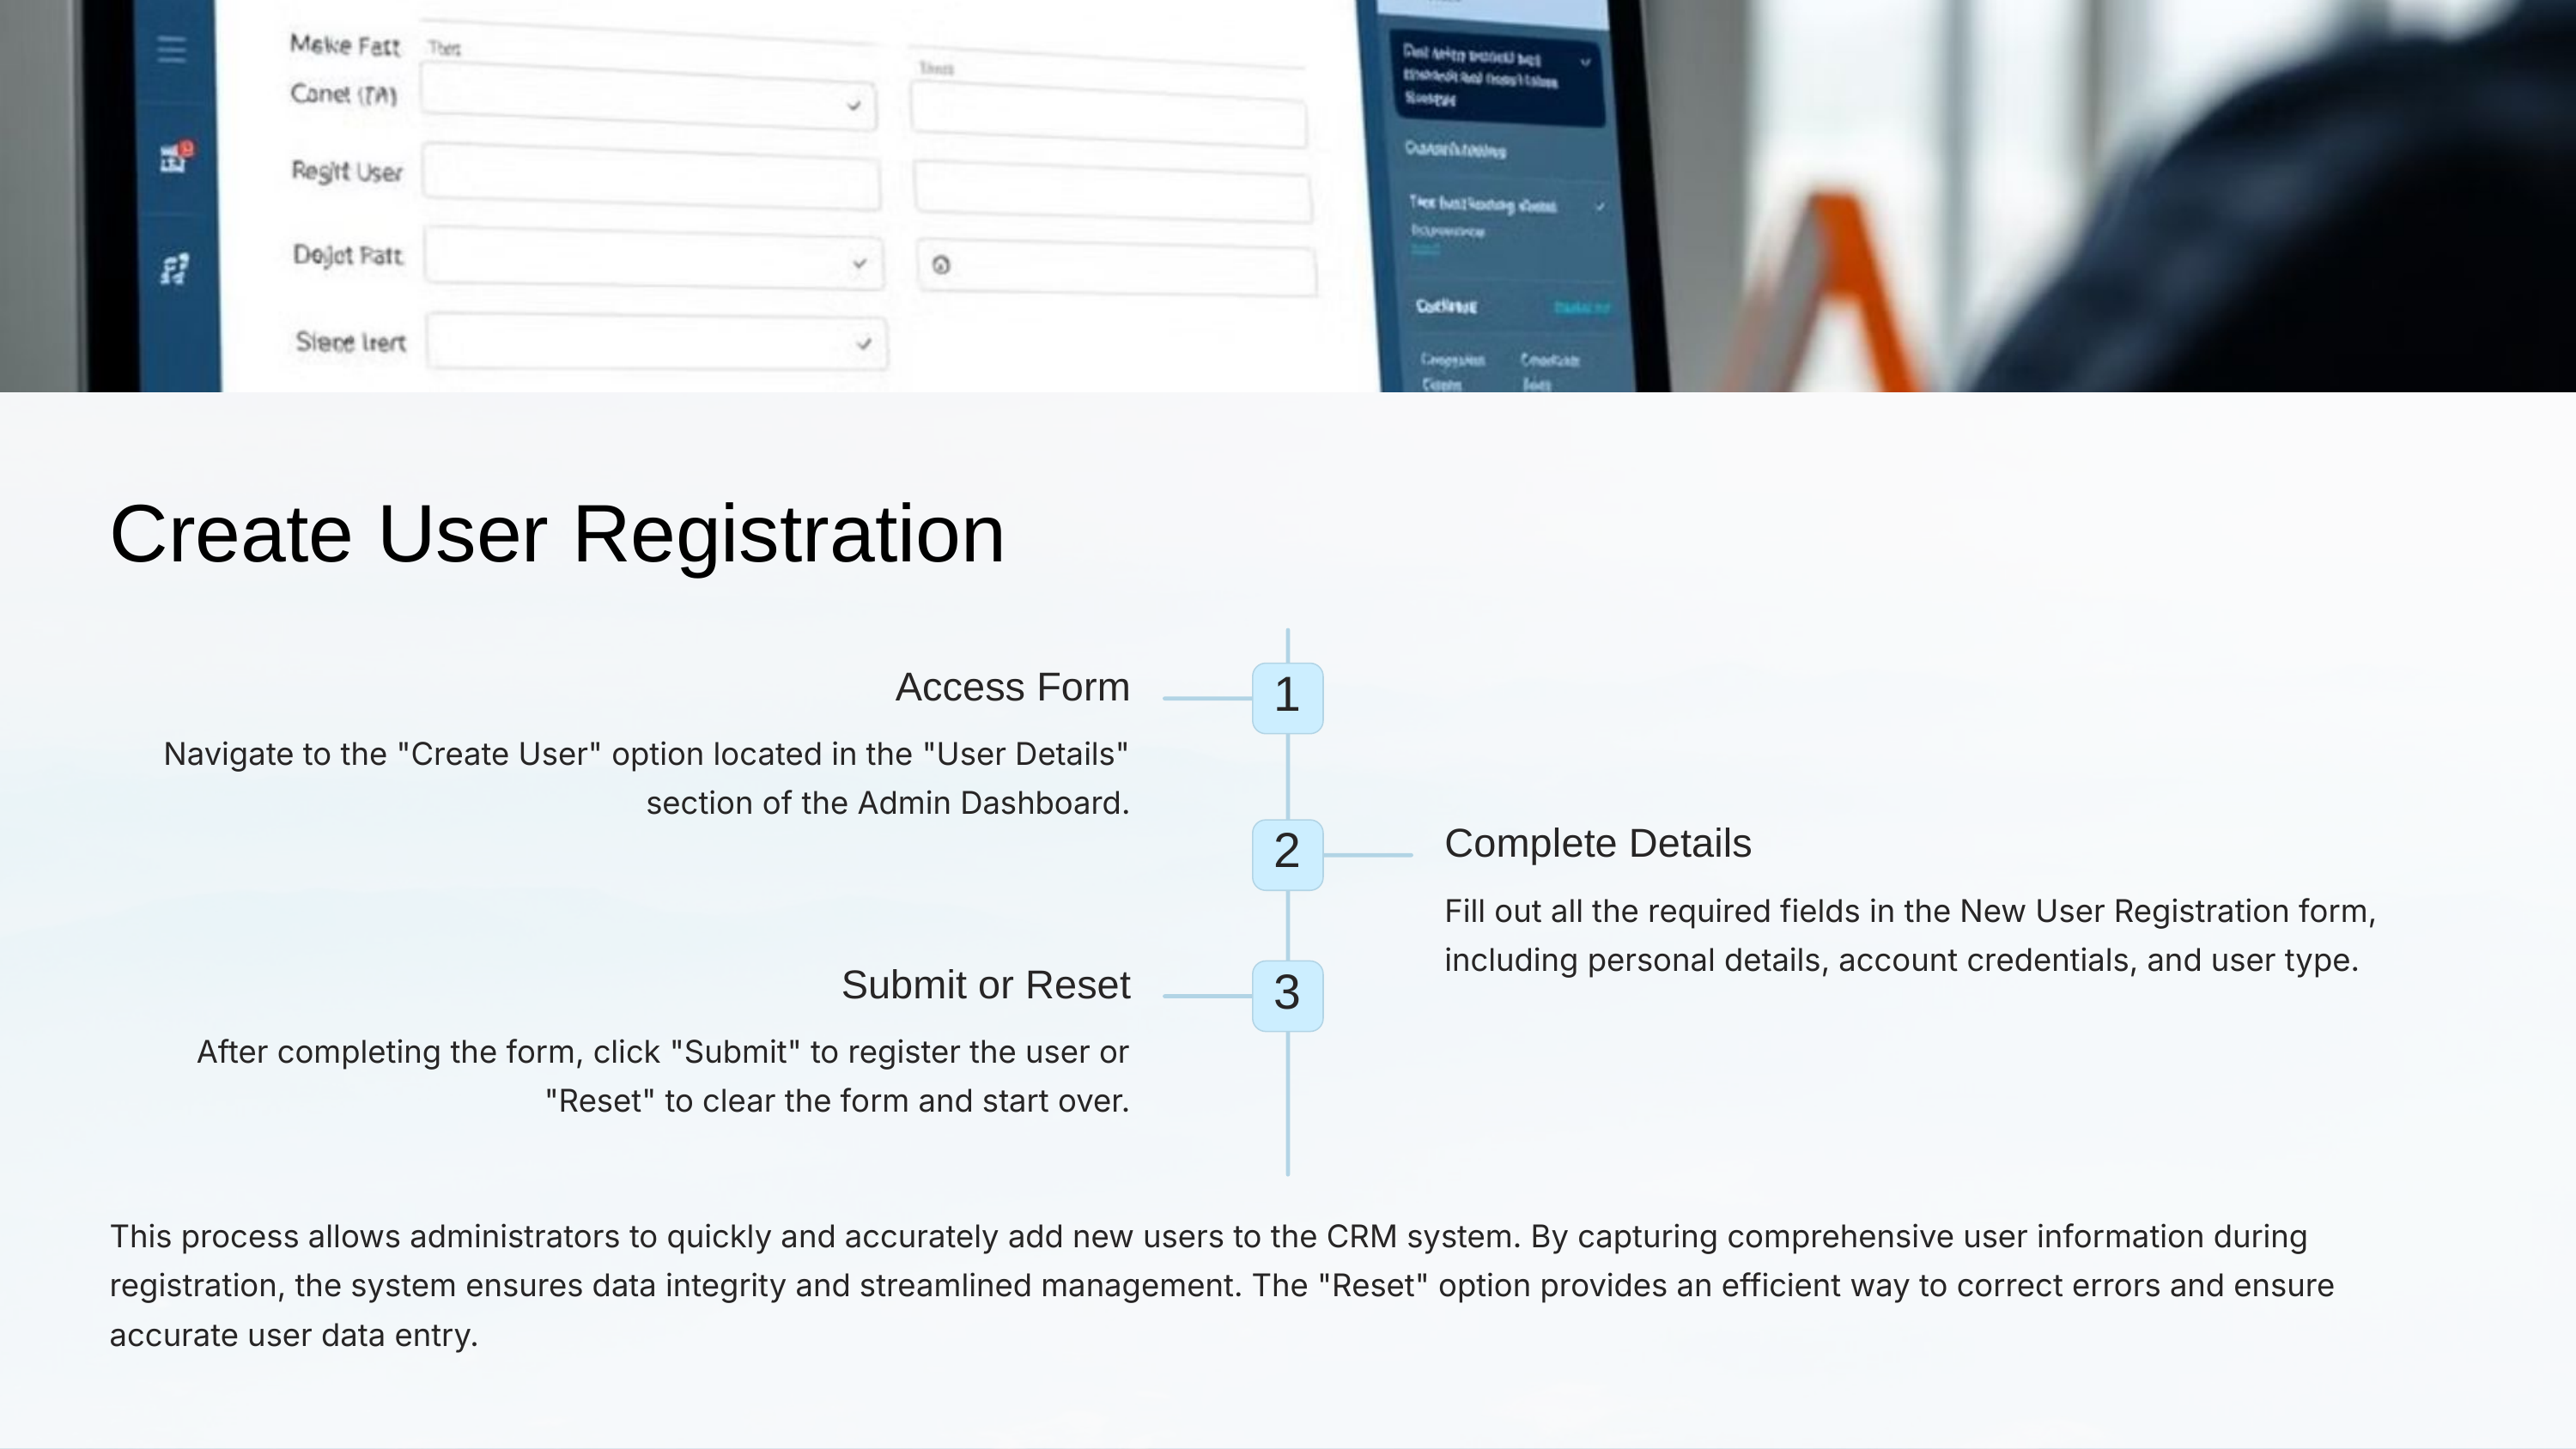

Create User Registration

Access Form

1

Navigate to the "Create User" option located in the "User Details" section of the Admin Dashboard.

Complete Details

2

Fill out all the required fields in the New User Registration form, including personal details, account credentials, and user type.

Submit or Reset

3

After completing the form, click "Submit" to register the user or "Reset" to clear the form and start over.

This process allows administrators to quickly and accurately add new users to the CRM system. By capturing comprehensive user information during registration, the system ensures data integrity and streamlined management. The "Reset" option provides an efficient way to correct errors and ensure accurate user data entry.